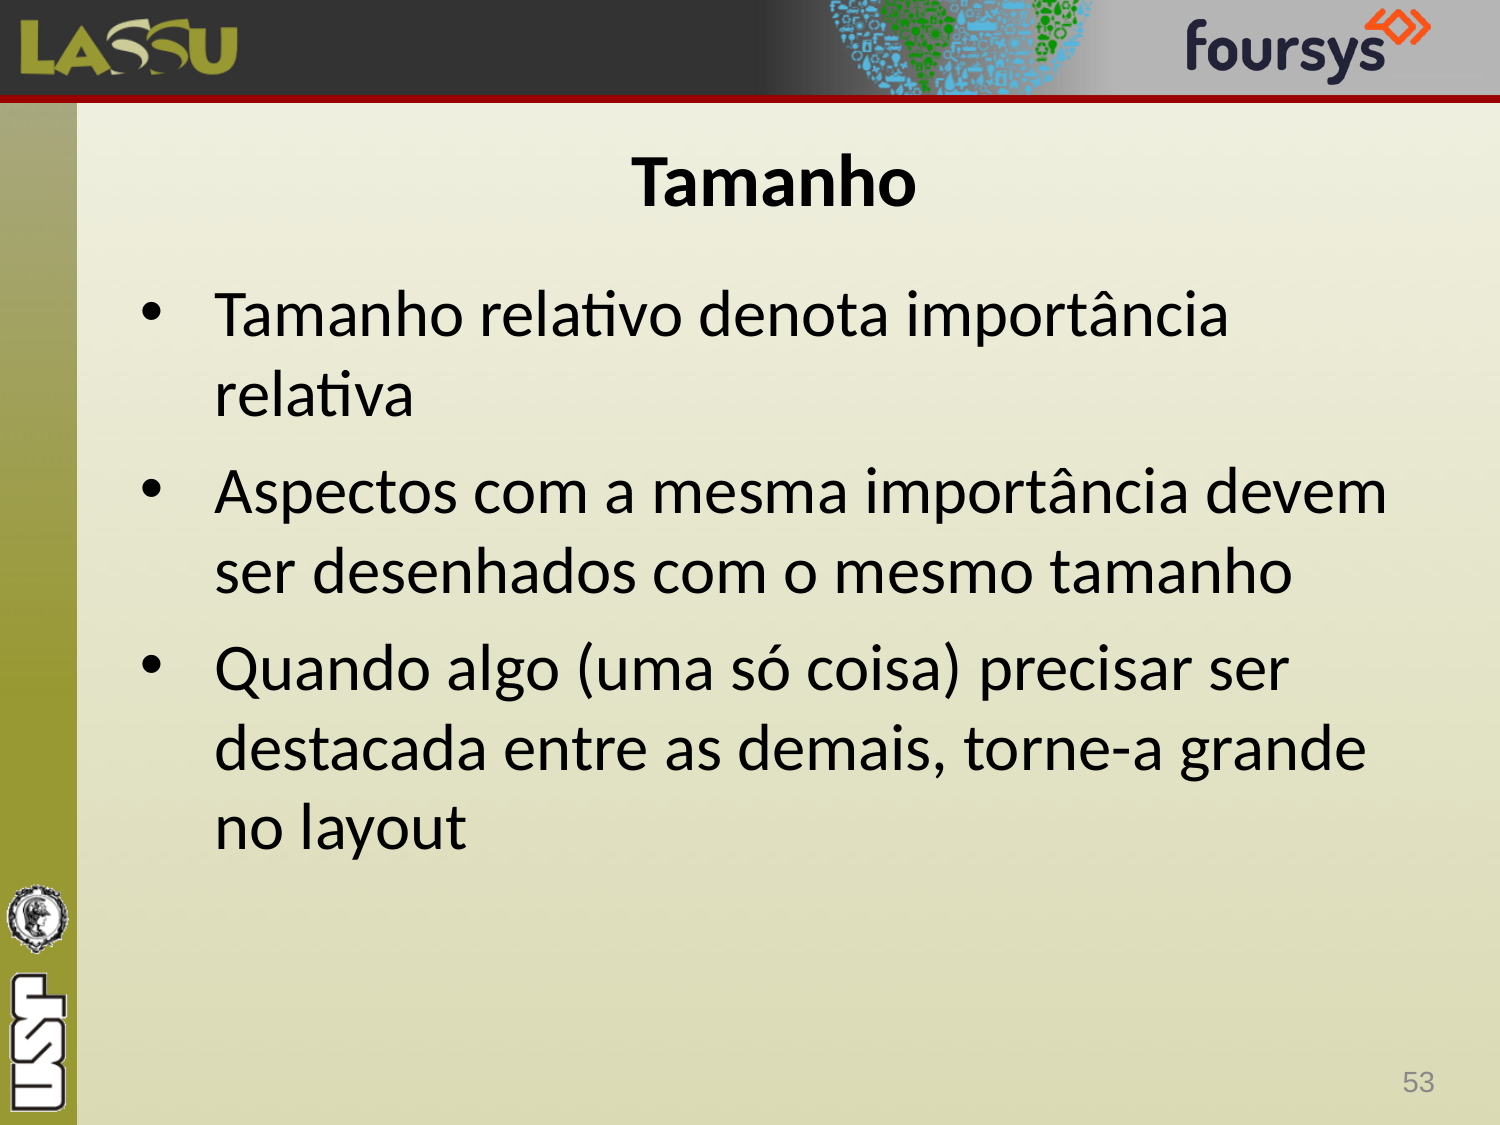

# Tamanho
Tamanho relativo denota importância relativa
Aspectos com a mesma importância devem ser desenhados com o mesmo tamanho
Quando algo (uma só coisa) precisar ser destacada entre as demais, torne-a grande no layout
53